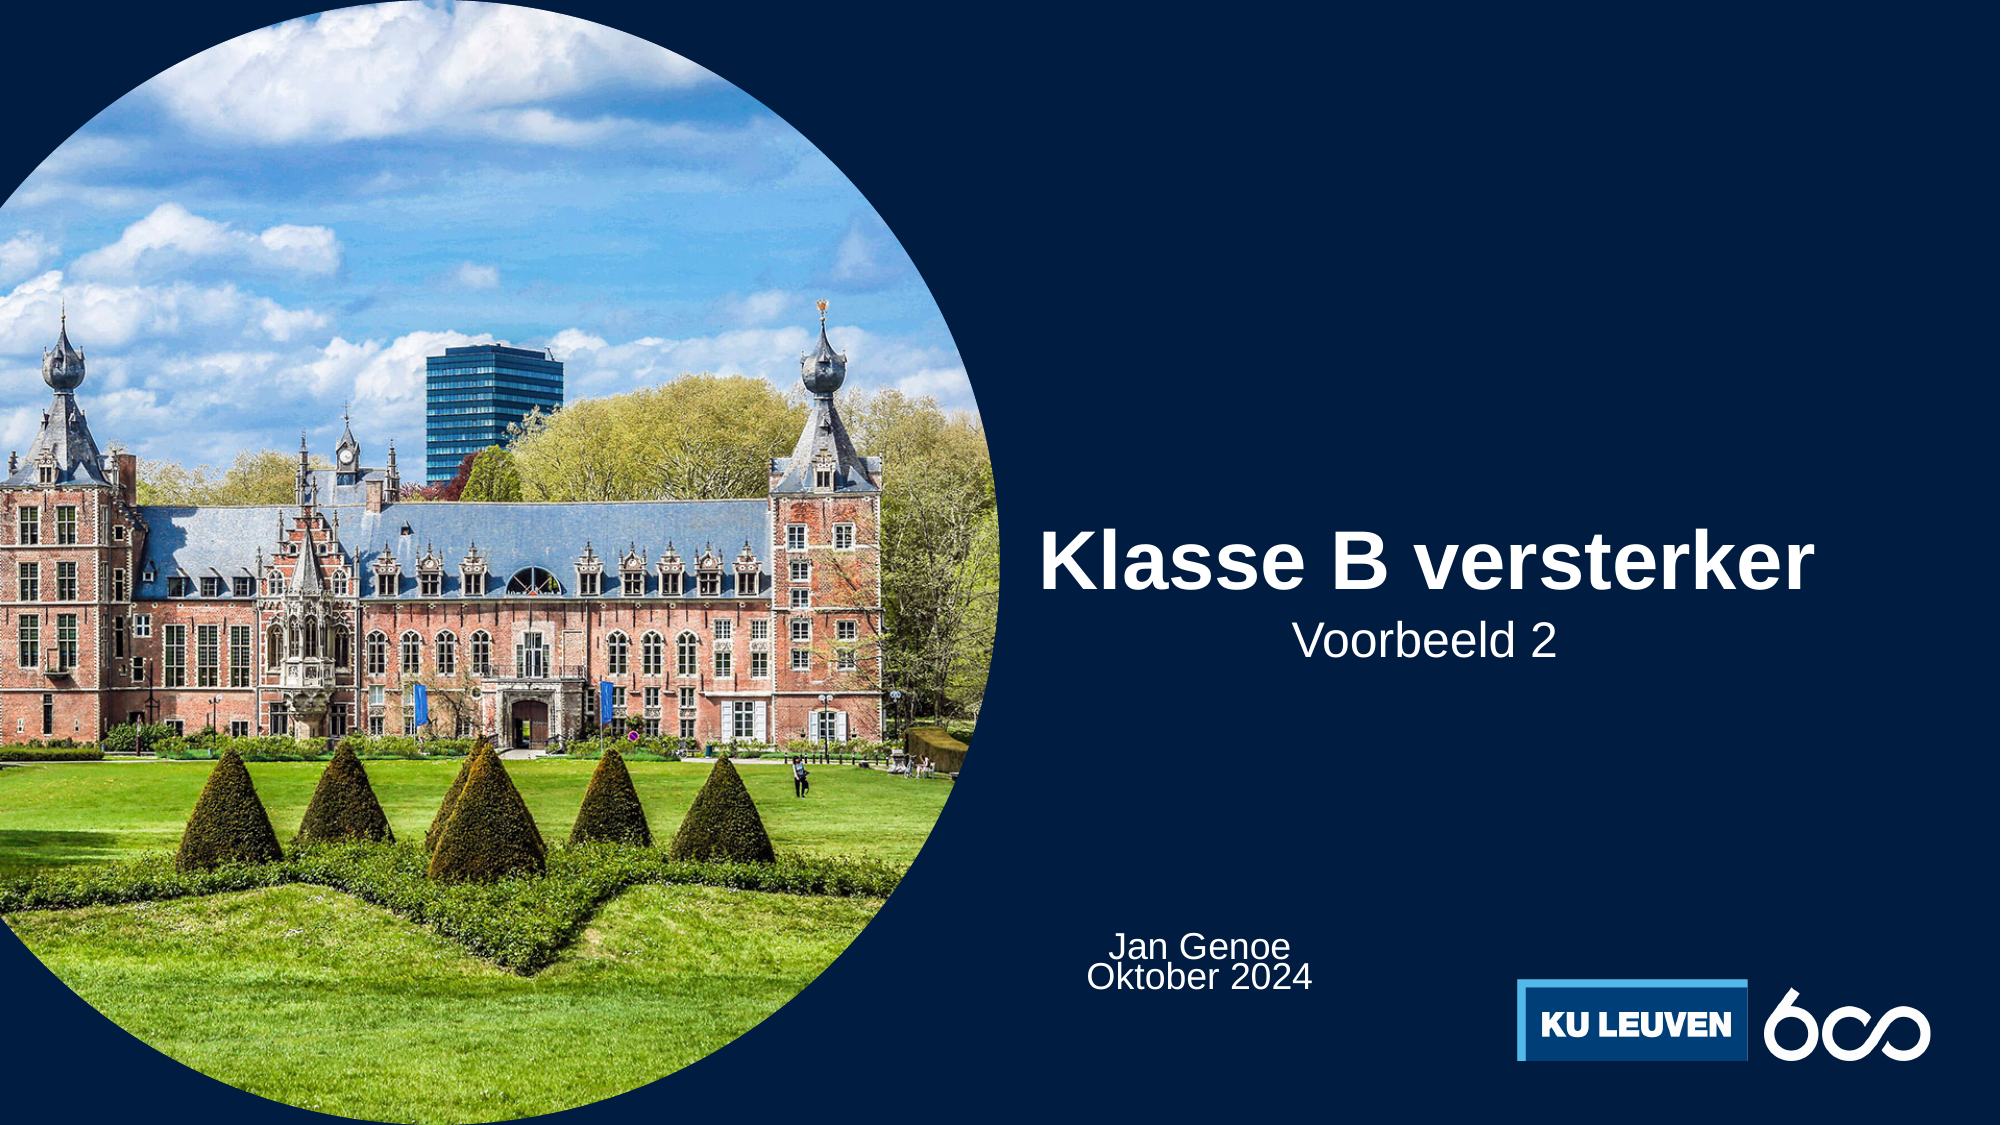

# Klasse B versterker
Voorbeeld 2
Jan Genoe
Oktober 2024